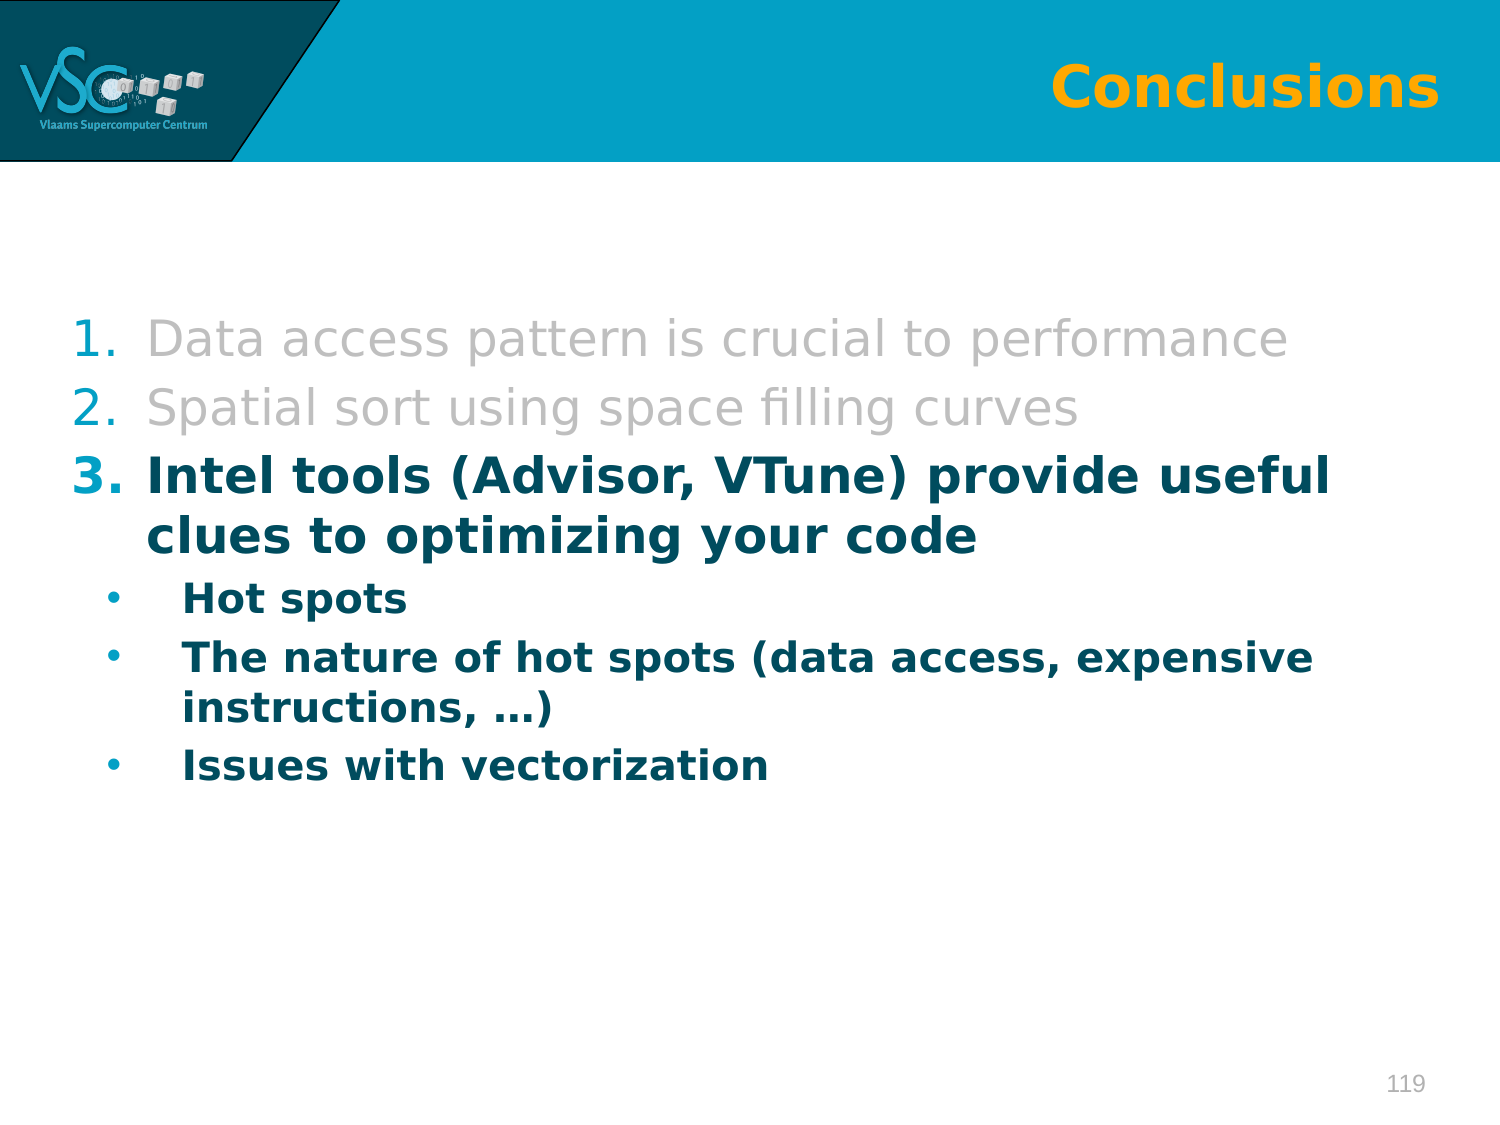

# Conclusions
Data access pattern is crucial to performance
Spatial sort using space filling curves
Intel tools (Advisor, VTune) provide useful clues to optimizing your code
Hot spots
The nature of hot spots (data access, expensive instructions, …)
Issues with vectorization

119